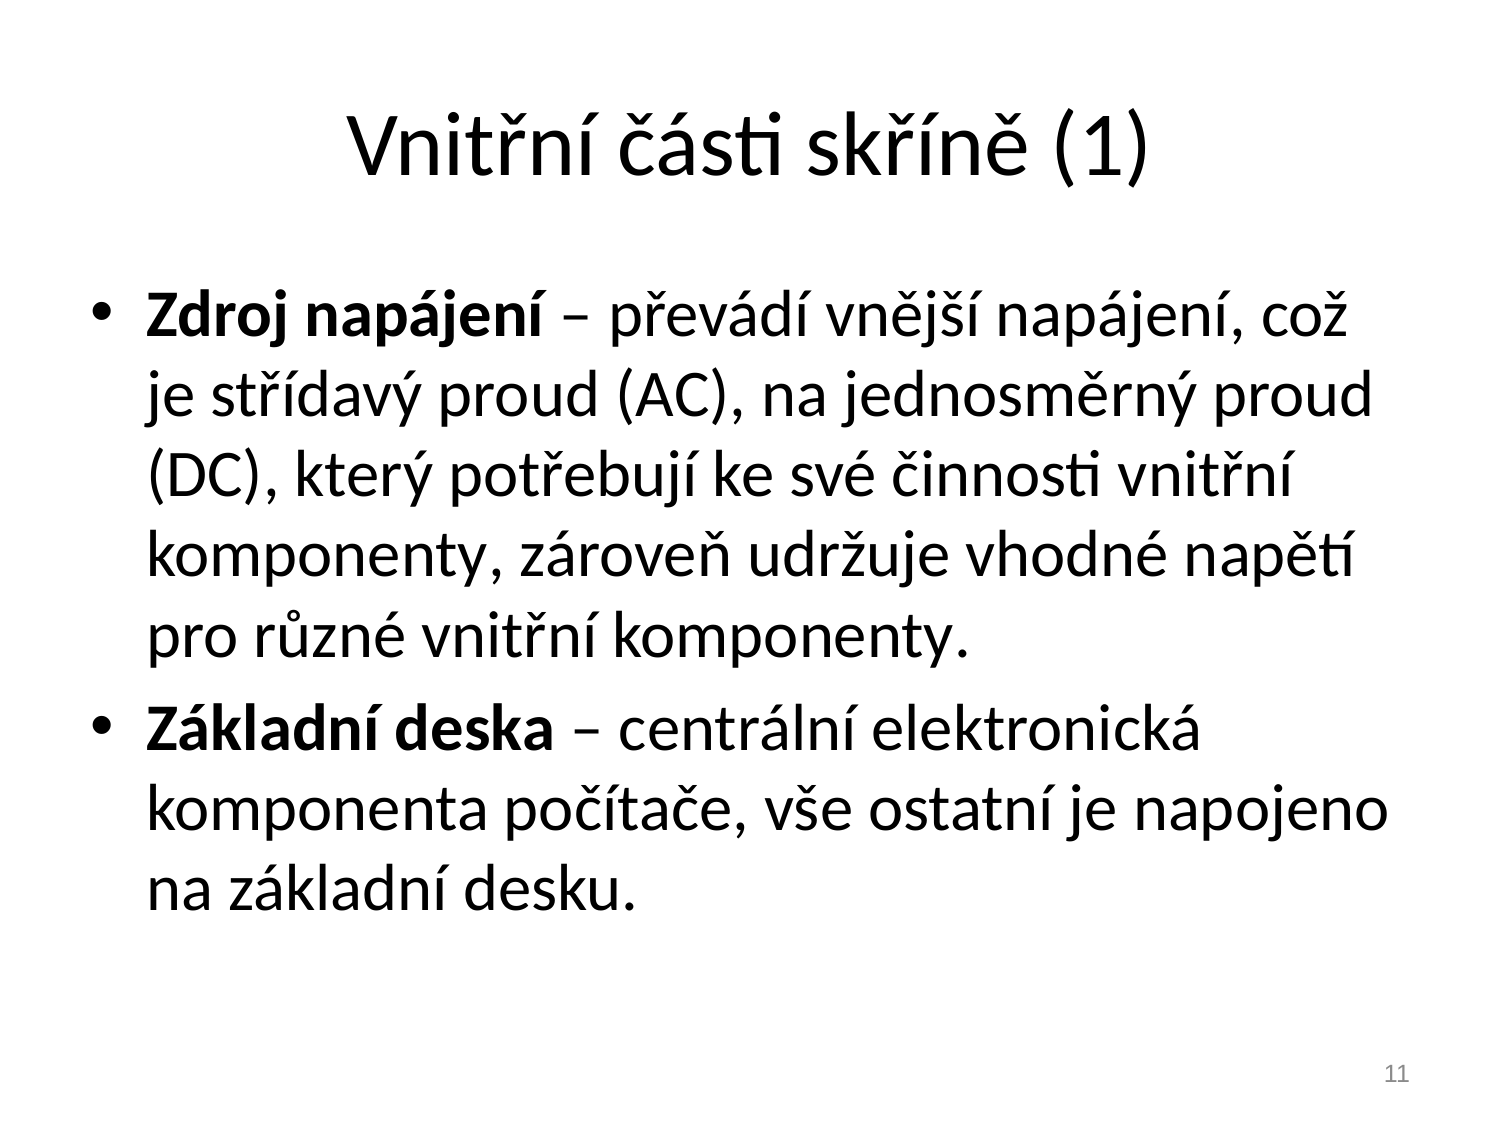

# Vnitřní části skříně (1)
Zdroj napájení – převádí vnější napájení, což je střídavý proud (AC), na jednosměrný proud (DC), který potřebují ke své činnosti vnitřní komponenty, zároveň udržuje vhodné napětí pro různé vnitřní komponenty.
Základní deska – centrální elektronická komponenta počítače, vše ostatní je napojeno na základní desku.
11